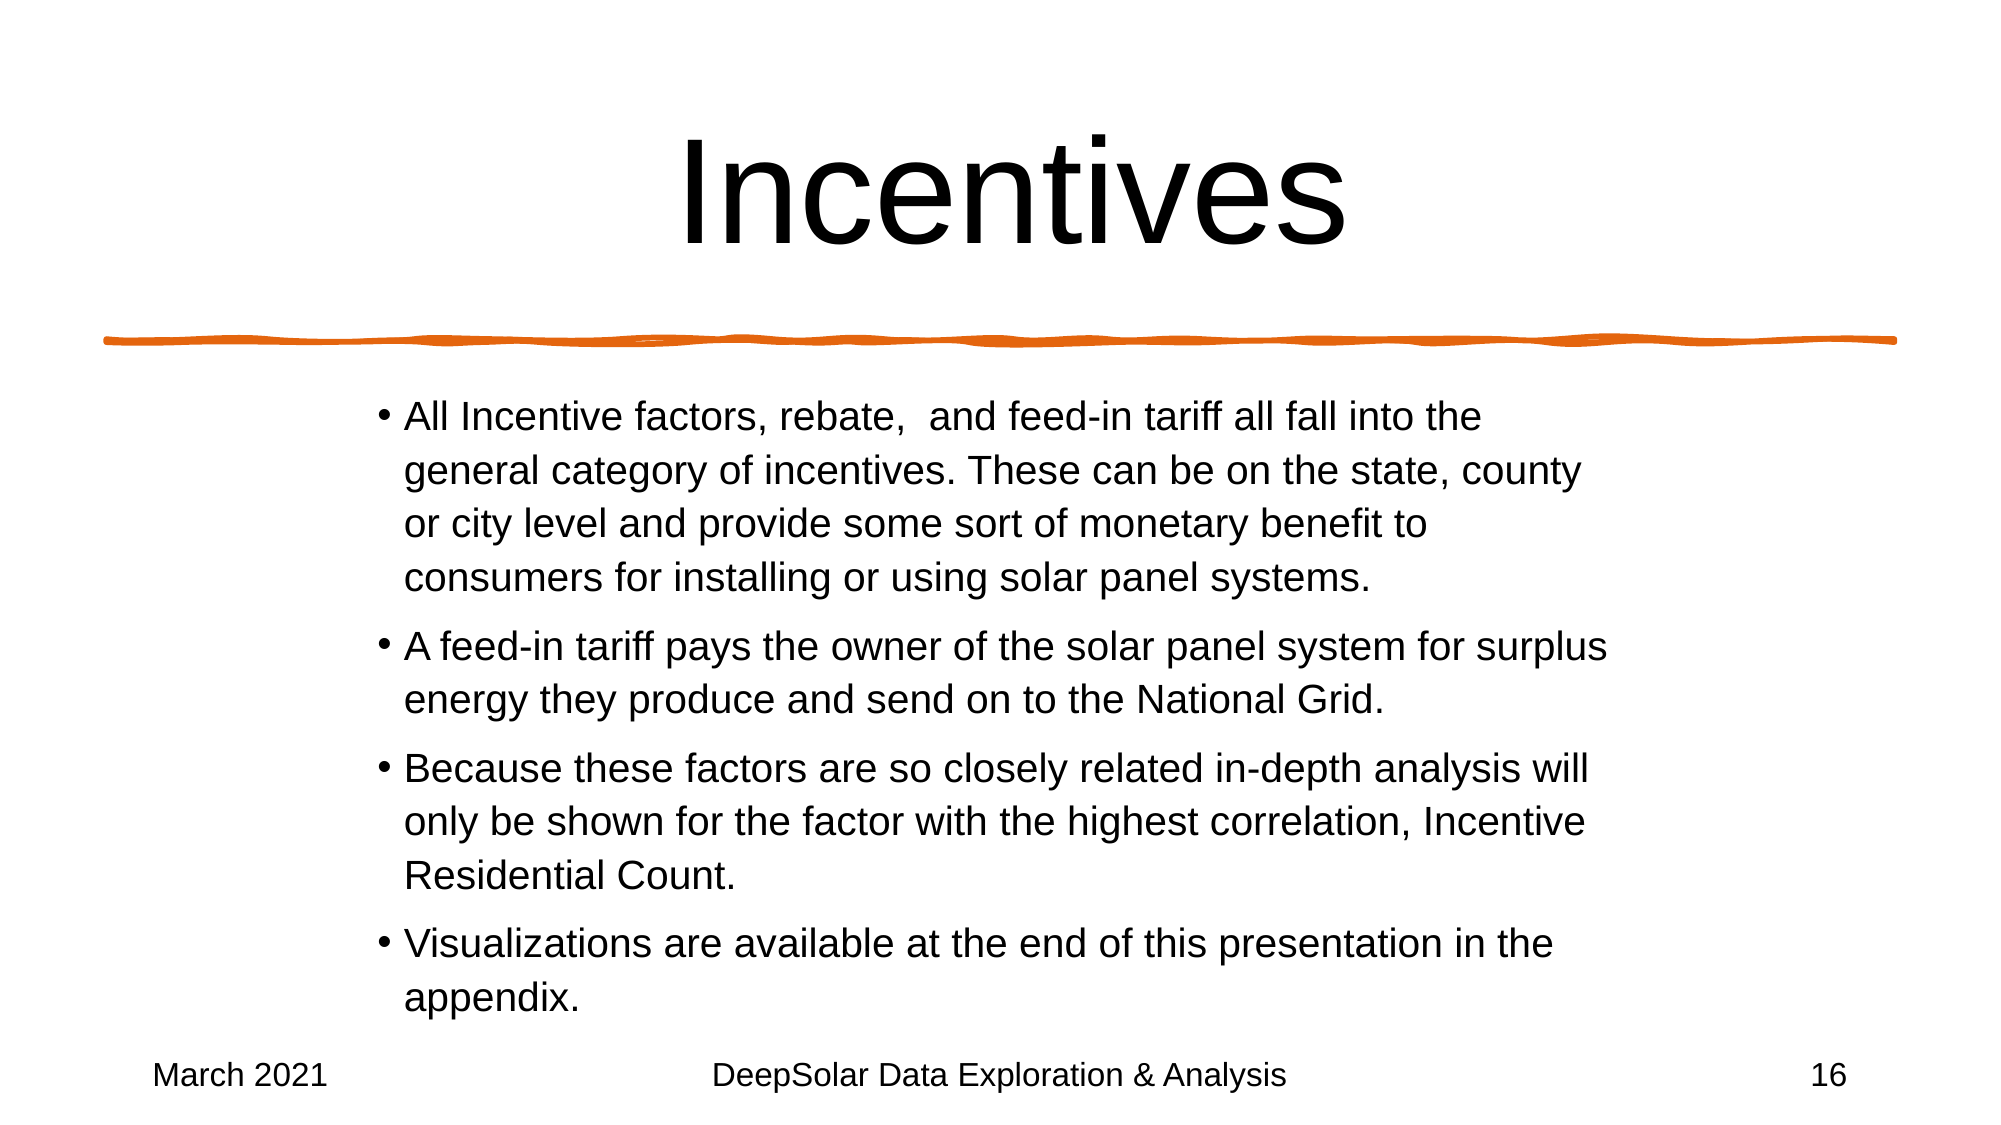

# Incentives
All Incentive factors, rebate,  and feed-in tariff all fall into the general category of incentives. These can be on the state, county or city level and provide some sort of monetary benefit to consumers for installing or using solar panel systems.
A feed-in tariff pays the owner of the solar panel system for surplus energy they produce and send on to the National Grid.
Because these factors are so closely related in-depth analysis will only be shown for the factor with the highest correlation, Incentive Residential Count.
Visualizations are available at the end of this presentation in the appendix.

March 2021
DeepSolar Data Exploration & Analysis
16